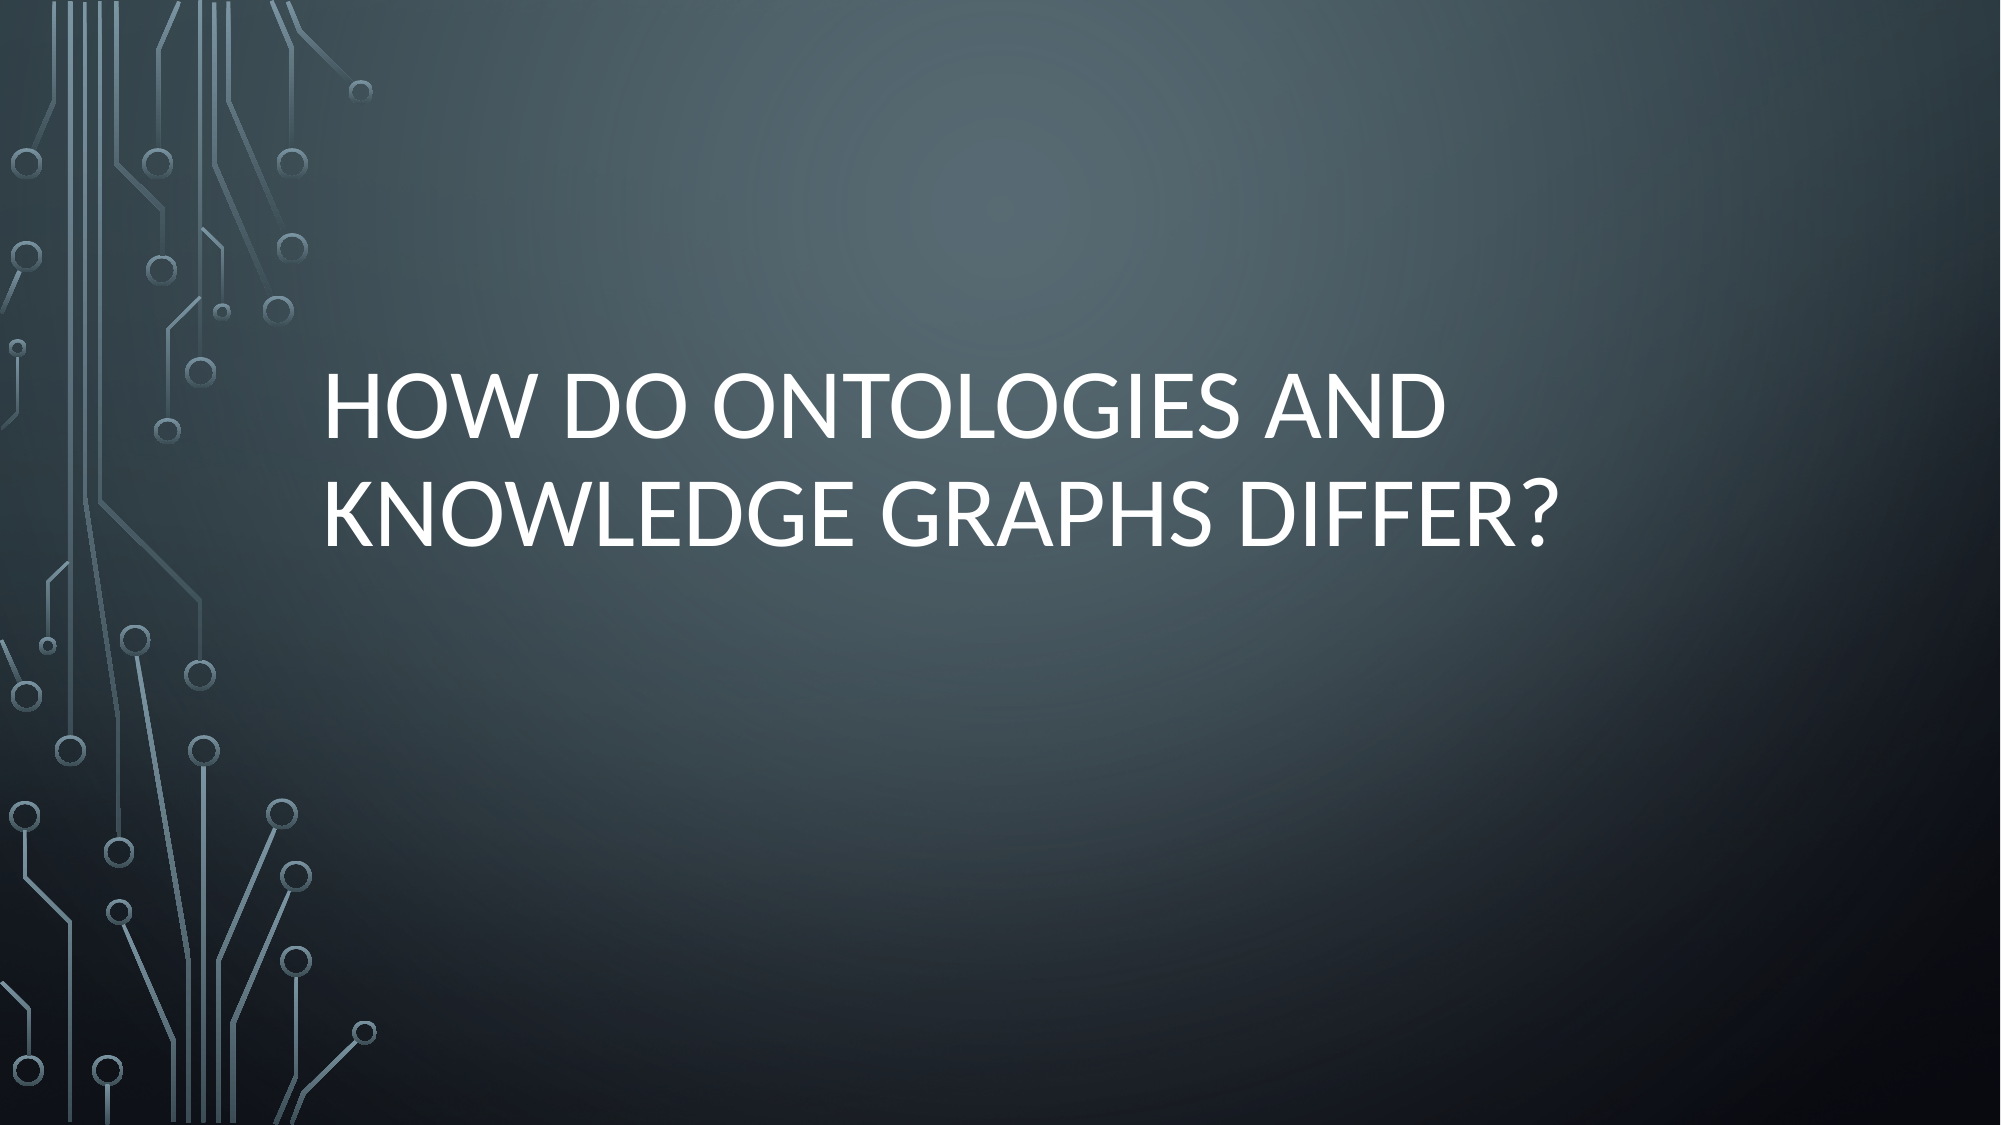

# How do ontologies and knowledge graphs differ?